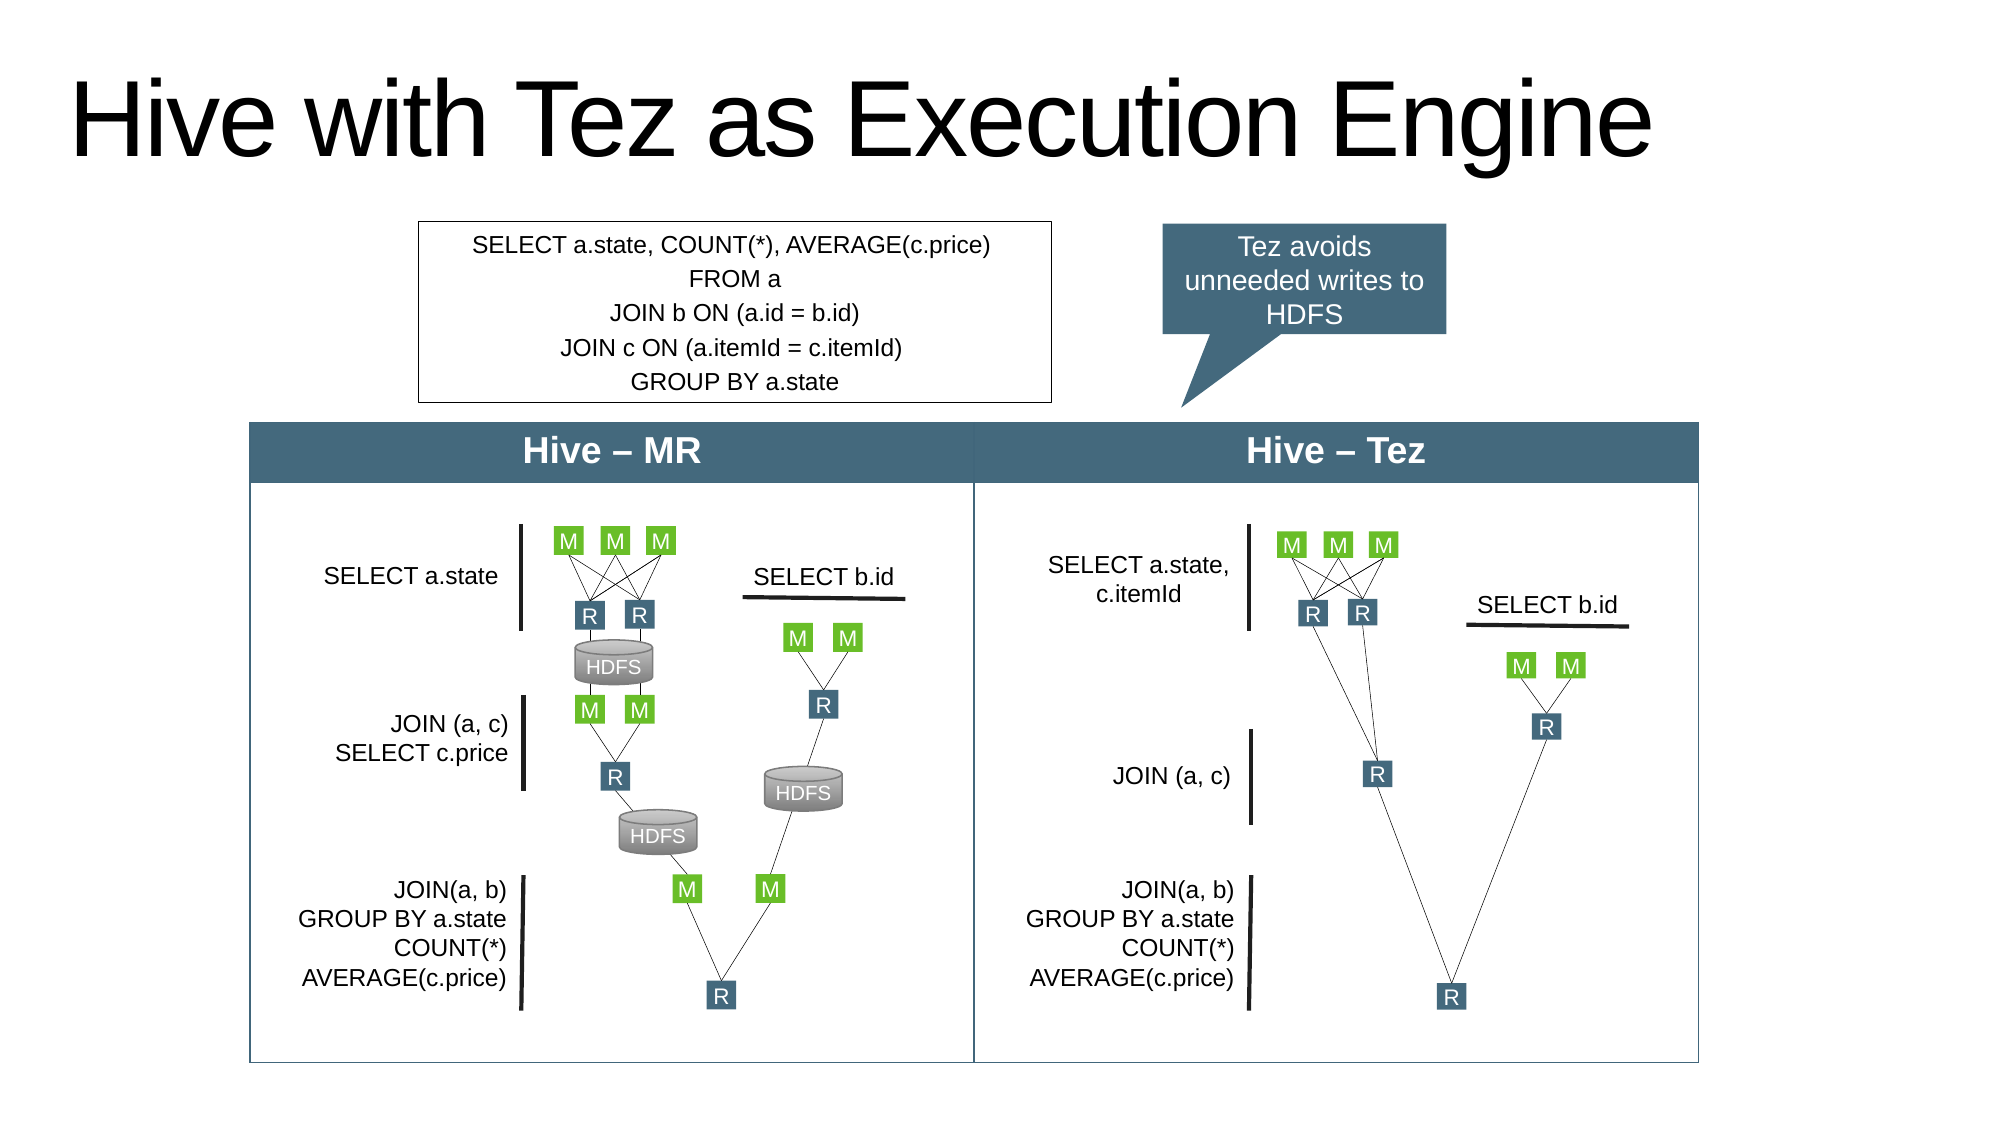

# Hive with Tez as Execution Engine
SELECT a.state, COUNT(*), AVERAGE(c.price)
FROM a
JOIN b ON (a.id = b.id)
JOIN c ON (a.itemId = c.itemId)
GROUP BY a.state
Tez avoids unneeded writes to HDFS
| Hive – MR | Hive – Tez |
| --- | --- |
|  |  |
M
M
M
M
M
M
SELECT a.state,
c.itemId
SELECT a.state
SELECT b.id
SELECT b.id
R
R
R
R
M
M
HDFS
M
M
R
M
M
JOIN (a, c)
SELECT c.price
R
JOIN (a, c)
R
R
HDFS
HDFS
JOIN(a, b)
GROUP BY a.state
COUNT(*)
AVERAGE(c.price)
JOIN(a, b)
GROUP BY a.state
COUNT(*)
AVERAGE(c.price)
M
M
R
R